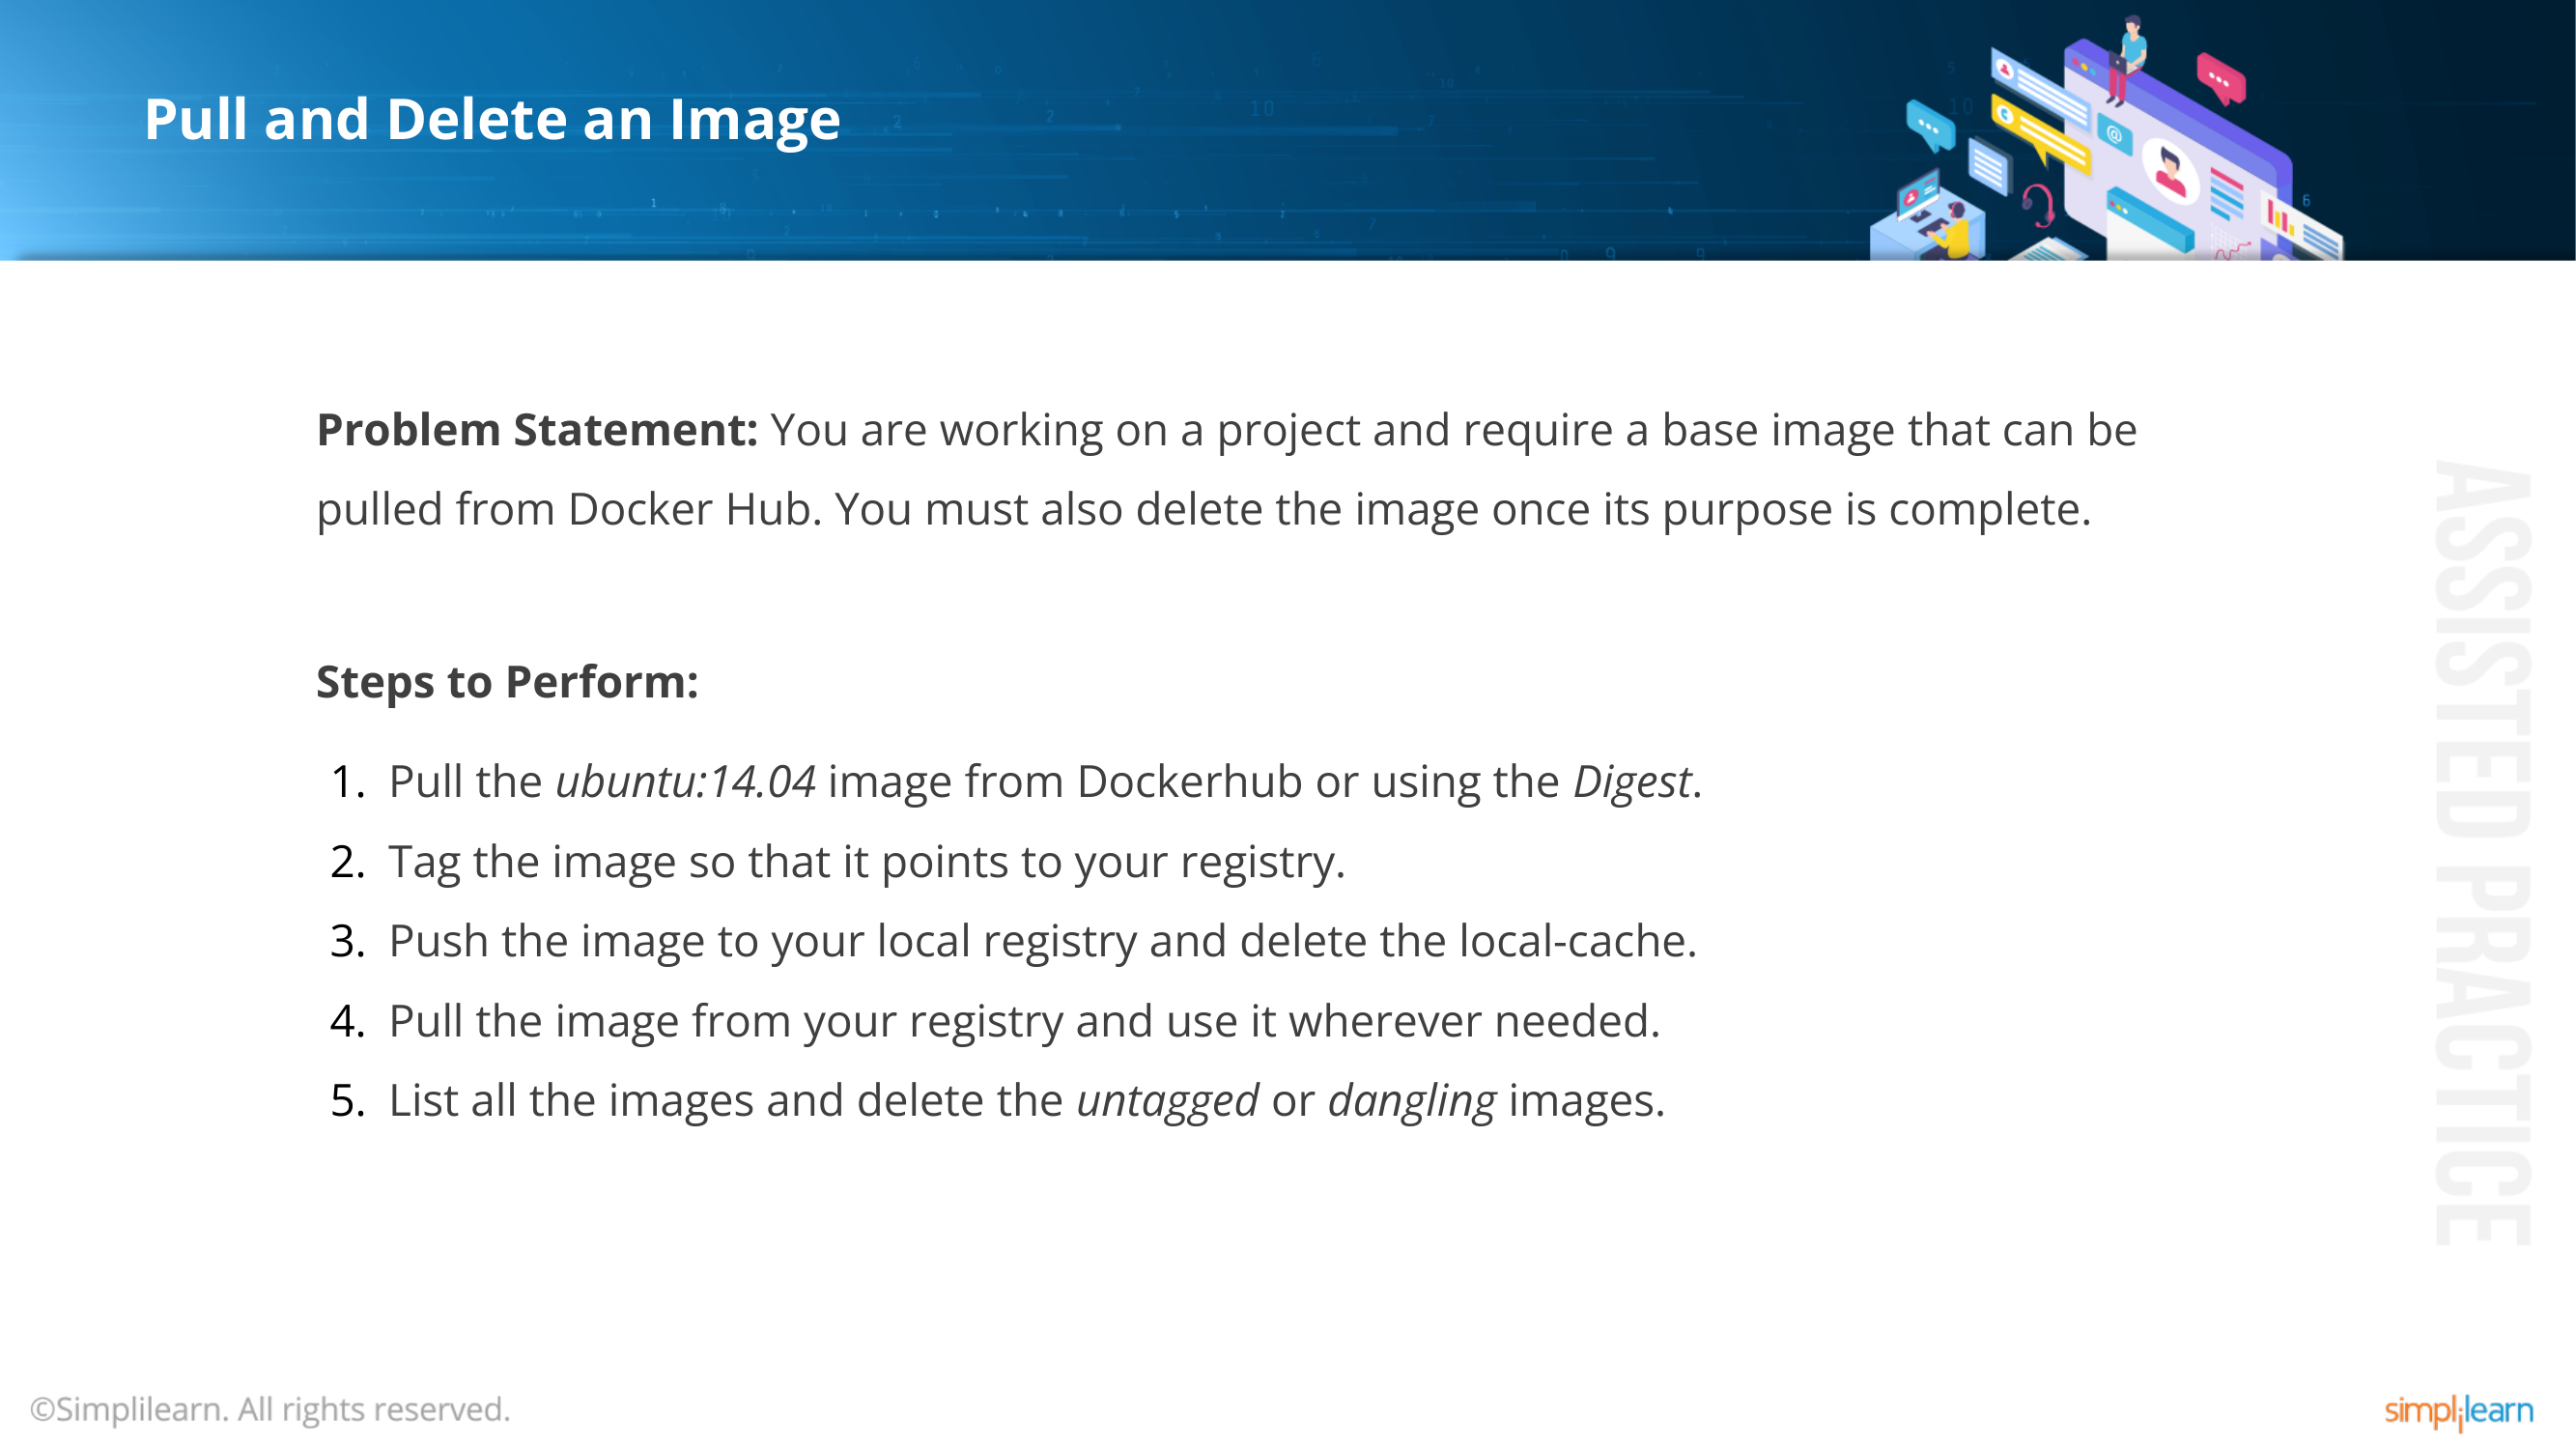

# Pull and Delete an Image
Problem Statement: You are working on a project and require a base image that can be pulled from Docker Hub. You must also delete the image once its purpose is complete.

Steps to Perform:
Pull the ubuntu:14.04 image from Dockerhub or using the Digest.
Tag the image so that it points to your registry.
Push the image to your local registry and delete the local-cache.
Pull the image from your registry and use it wherever needed.
List all the images and delete the untagged or dangling images.